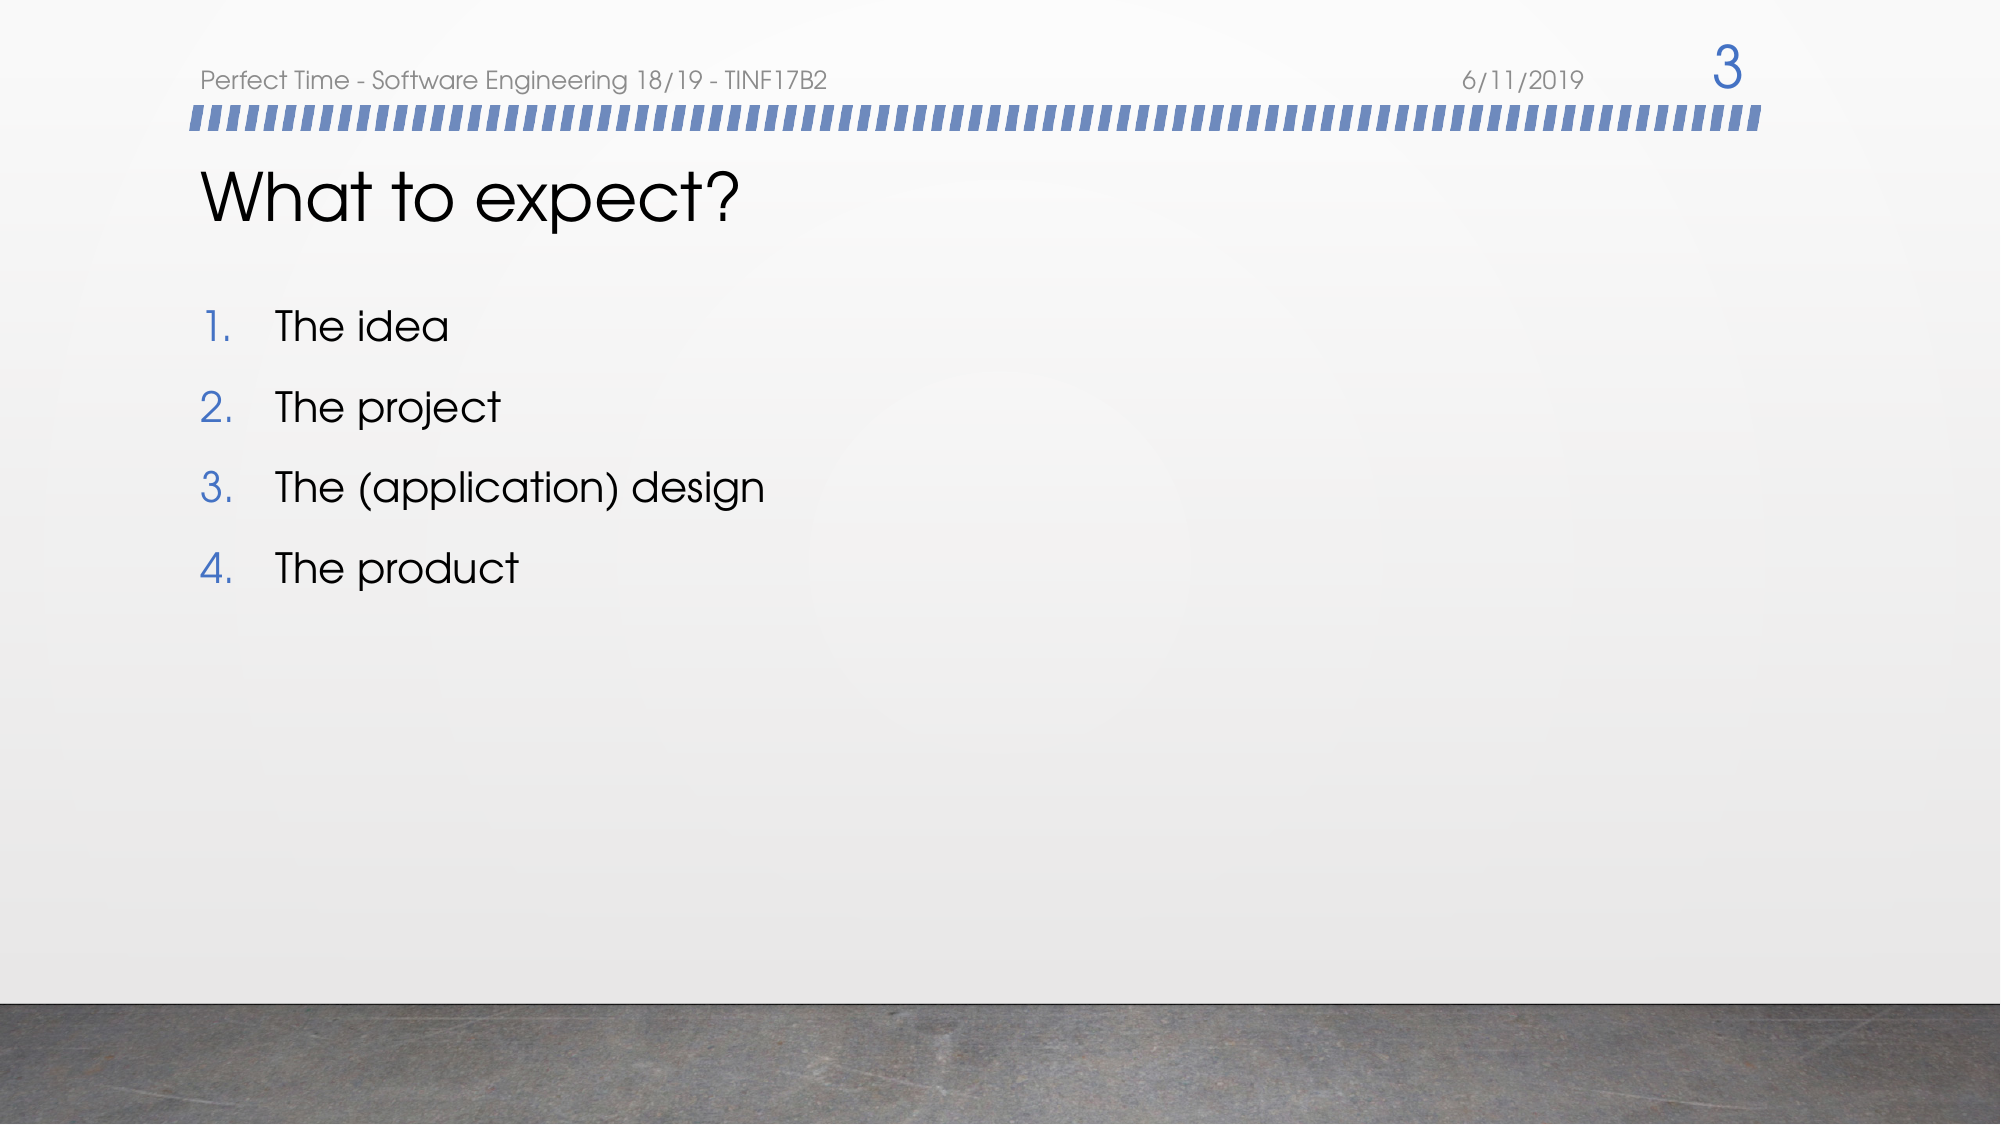

3
Perfect Time - Software Engineering 18/19 - TINF17B2
6/11/2019
# What to expect?
The idea
The project
The (application) design
The product